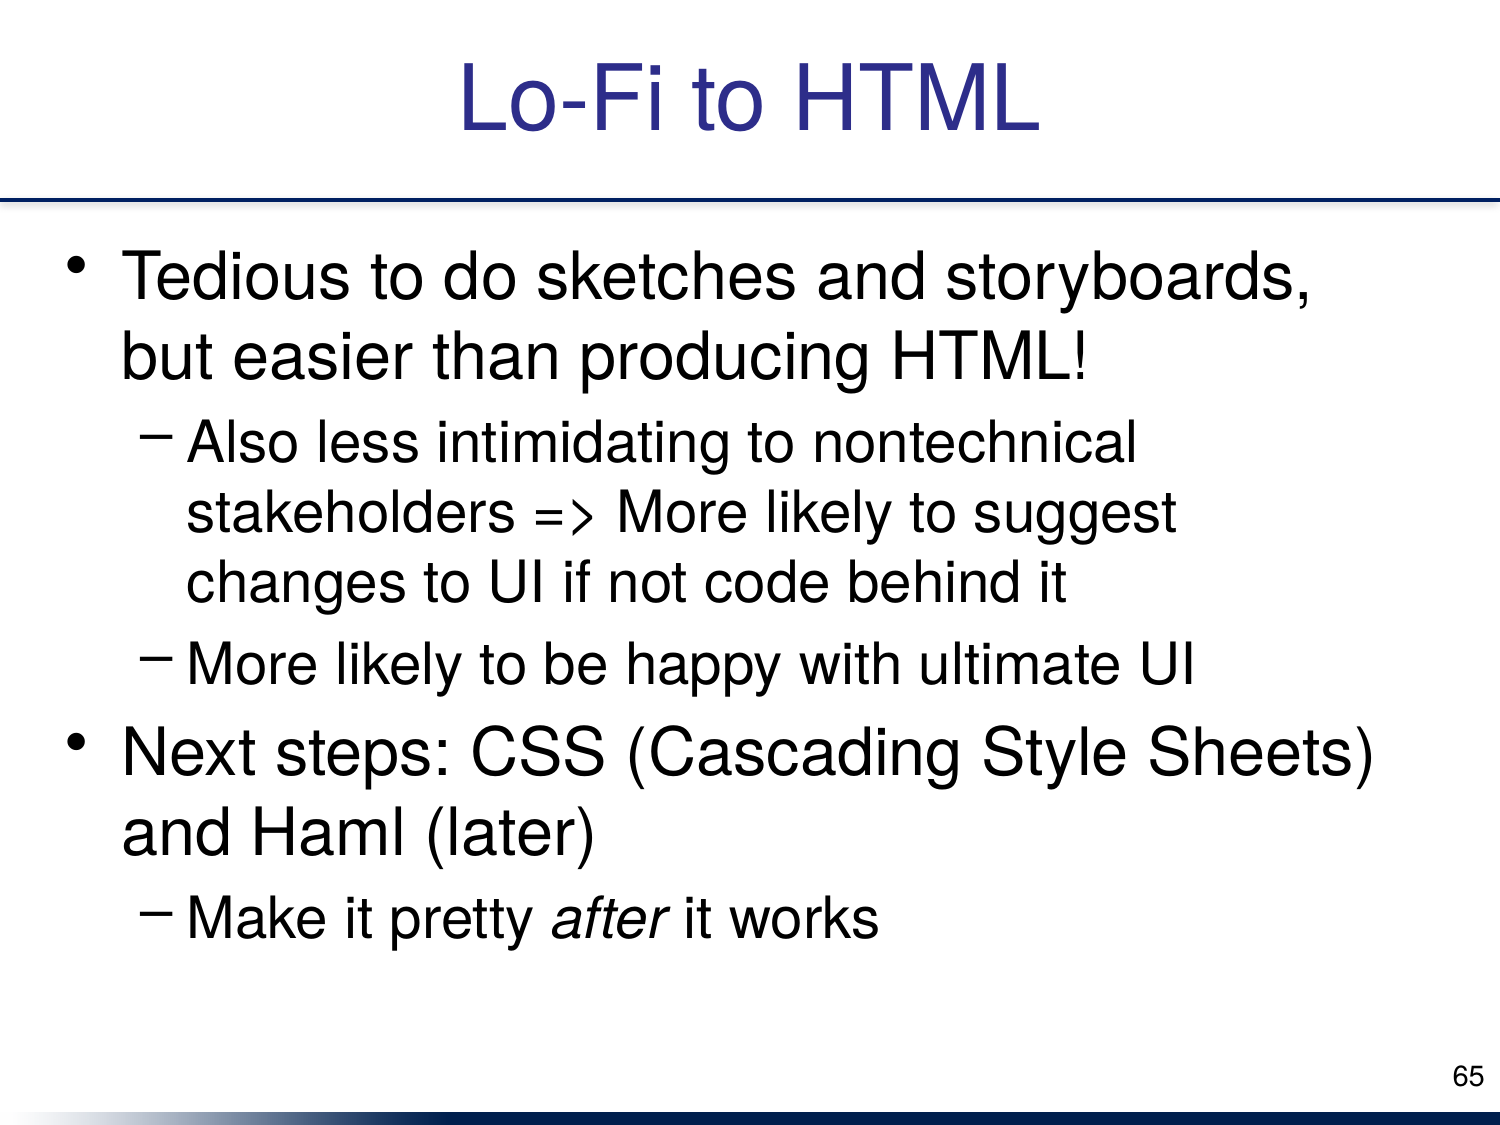

# Lo-Fi to HTML
Tedious to do sketches and storyboards,
but easier than producing HTML!
Also less intimidating to nontechnical stakeholders => More likely to suggest
changes to UI if not code behind it
More likely to be happy with ultimate UI
Next steps: CSS (Cascading Style Sheets) and Haml (later)
Make it pretty after it works

65